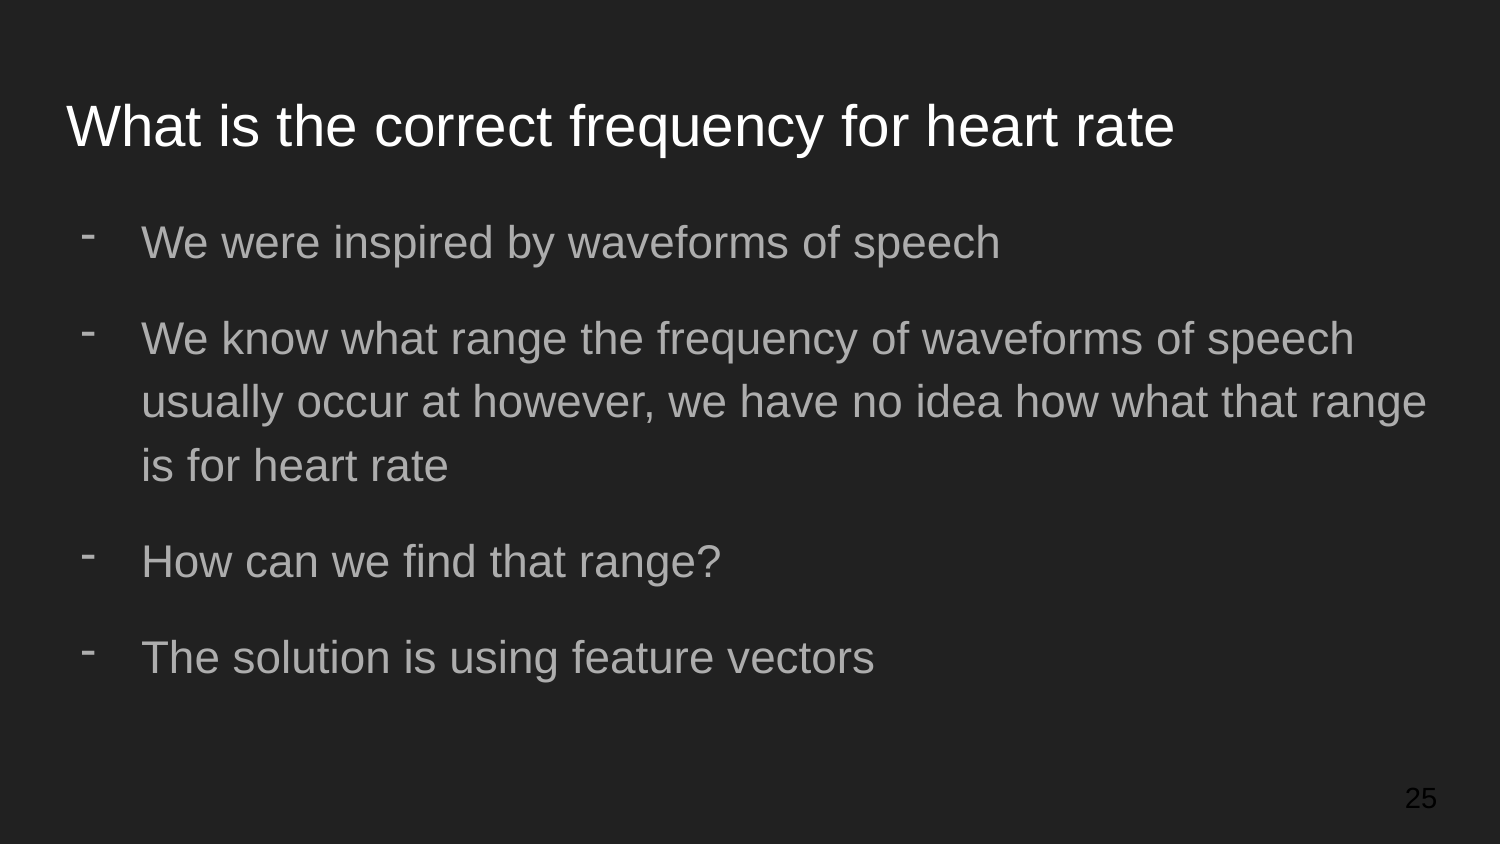

# What is the correct frequency for heart rate
We were inspired by waveforms of speech
We know what range the frequency of waveforms of speech usually occur at however, we have no idea how what that range is for heart rate
How can we find that range?
The solution is using feature vectors
25